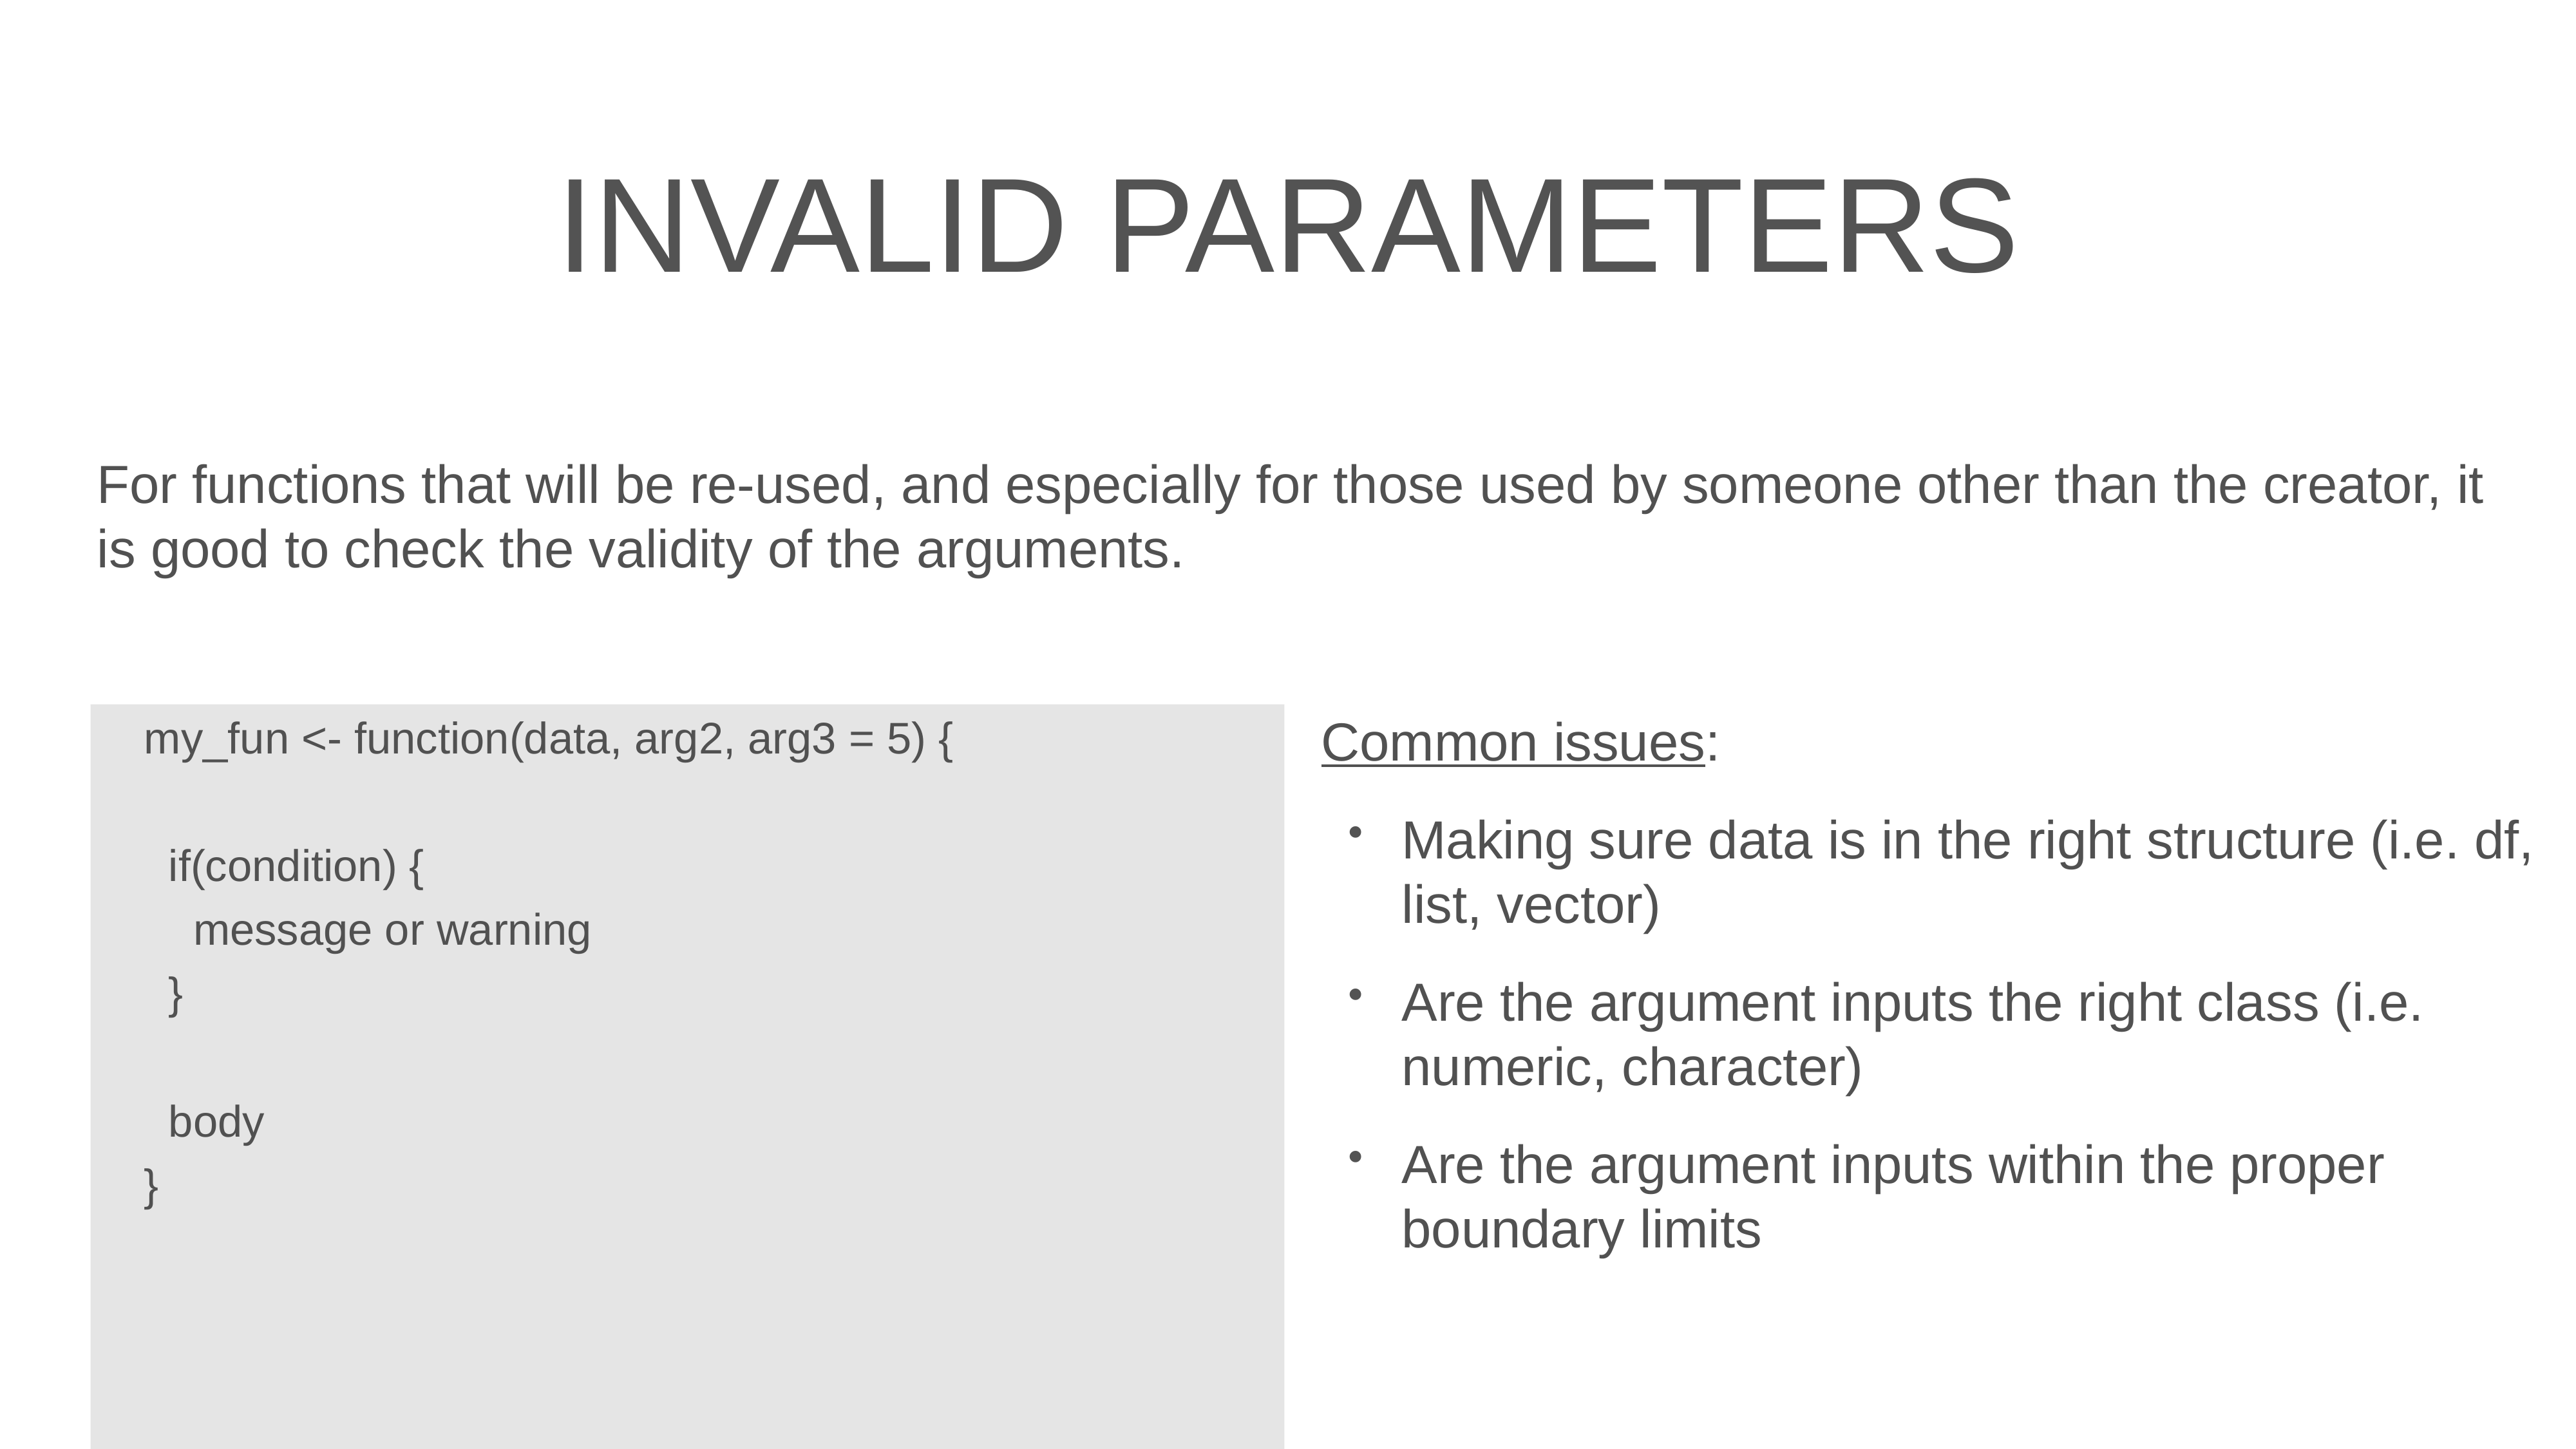

# invalid parameters
For functions that will be re-used, and especially for those used by someone other than the creator, it is good to check the validity of the arguments.
Common issues:
Making sure data is in the right structure (i.e. df, list, vector)
Are the argument inputs the right class (i.e. numeric, character)
Are the argument inputs within the proper boundary limits
my_fun <- function(data, arg2, arg3 = 5) {

  if(condition) {
    message or warning
  }

  body
}